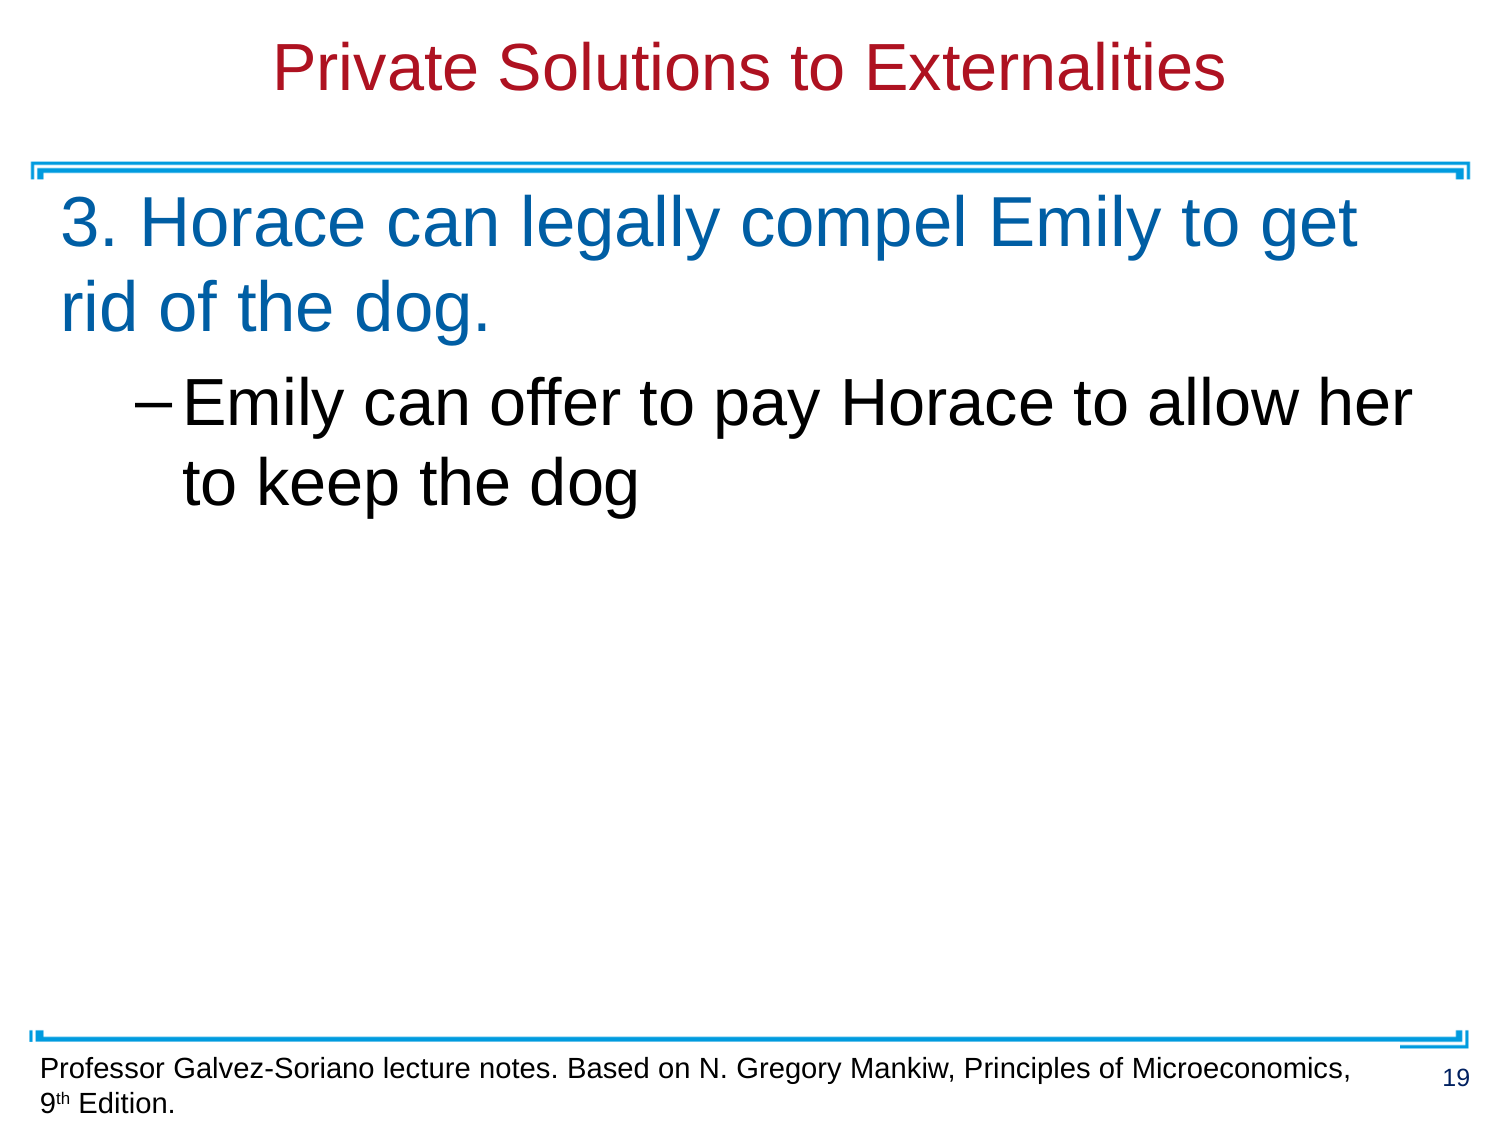

# Private Solutions to Externalities
3. Horace can legally compel Emily to get rid of the dog.
Emily can offer to pay Horace to allow her to keep the dog
Professor Galvez-Soriano lecture notes. Based on N. Gregory Mankiw, Principles of Microeconomics, 9th Edition.
19